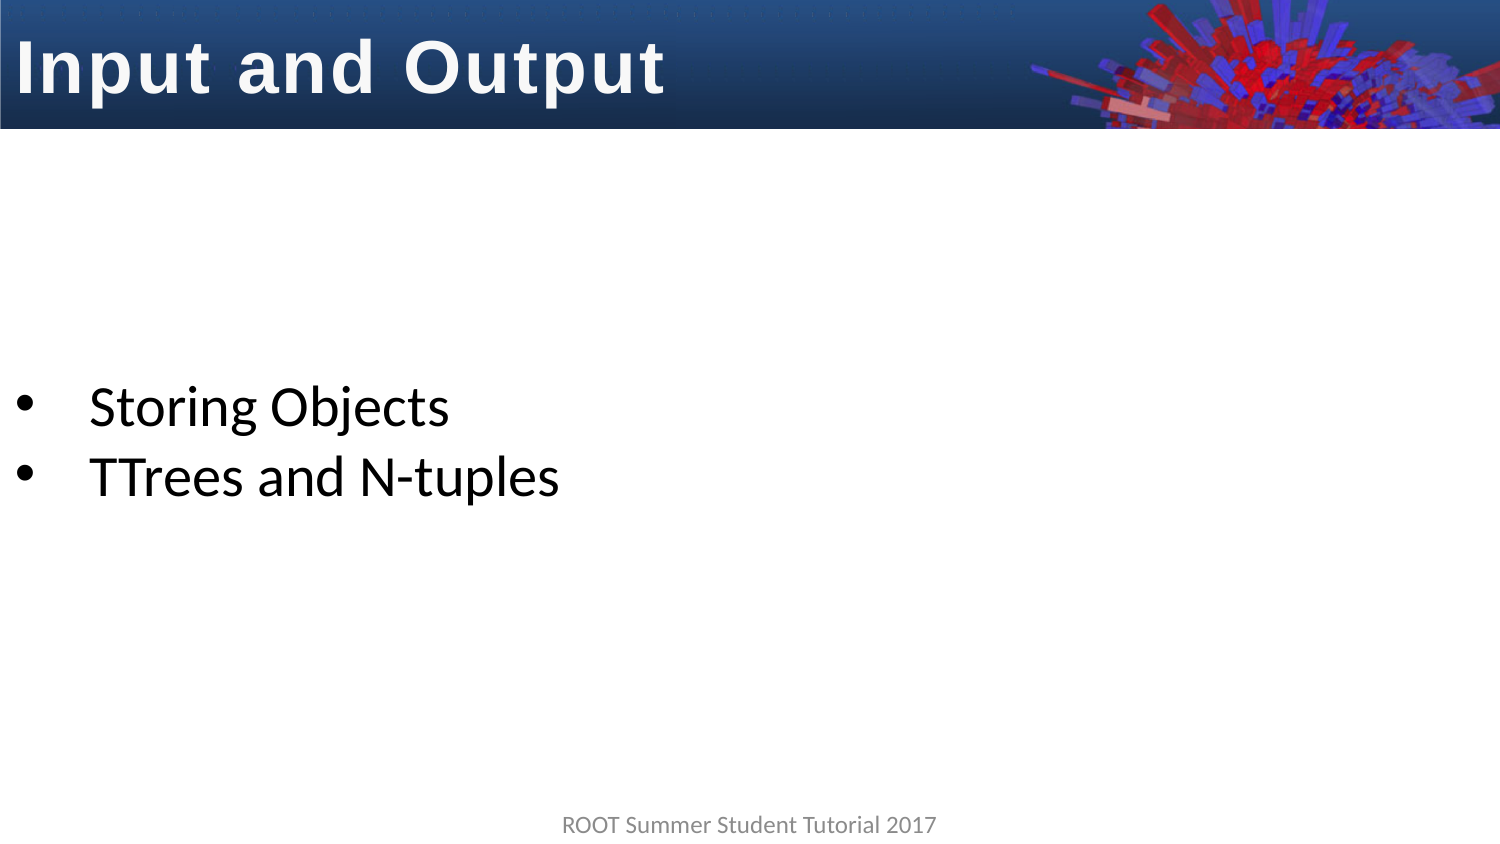

Input and Output
Storing Objects
TTrees and N-tuples
ROOT Summer Student Tutorial 2017